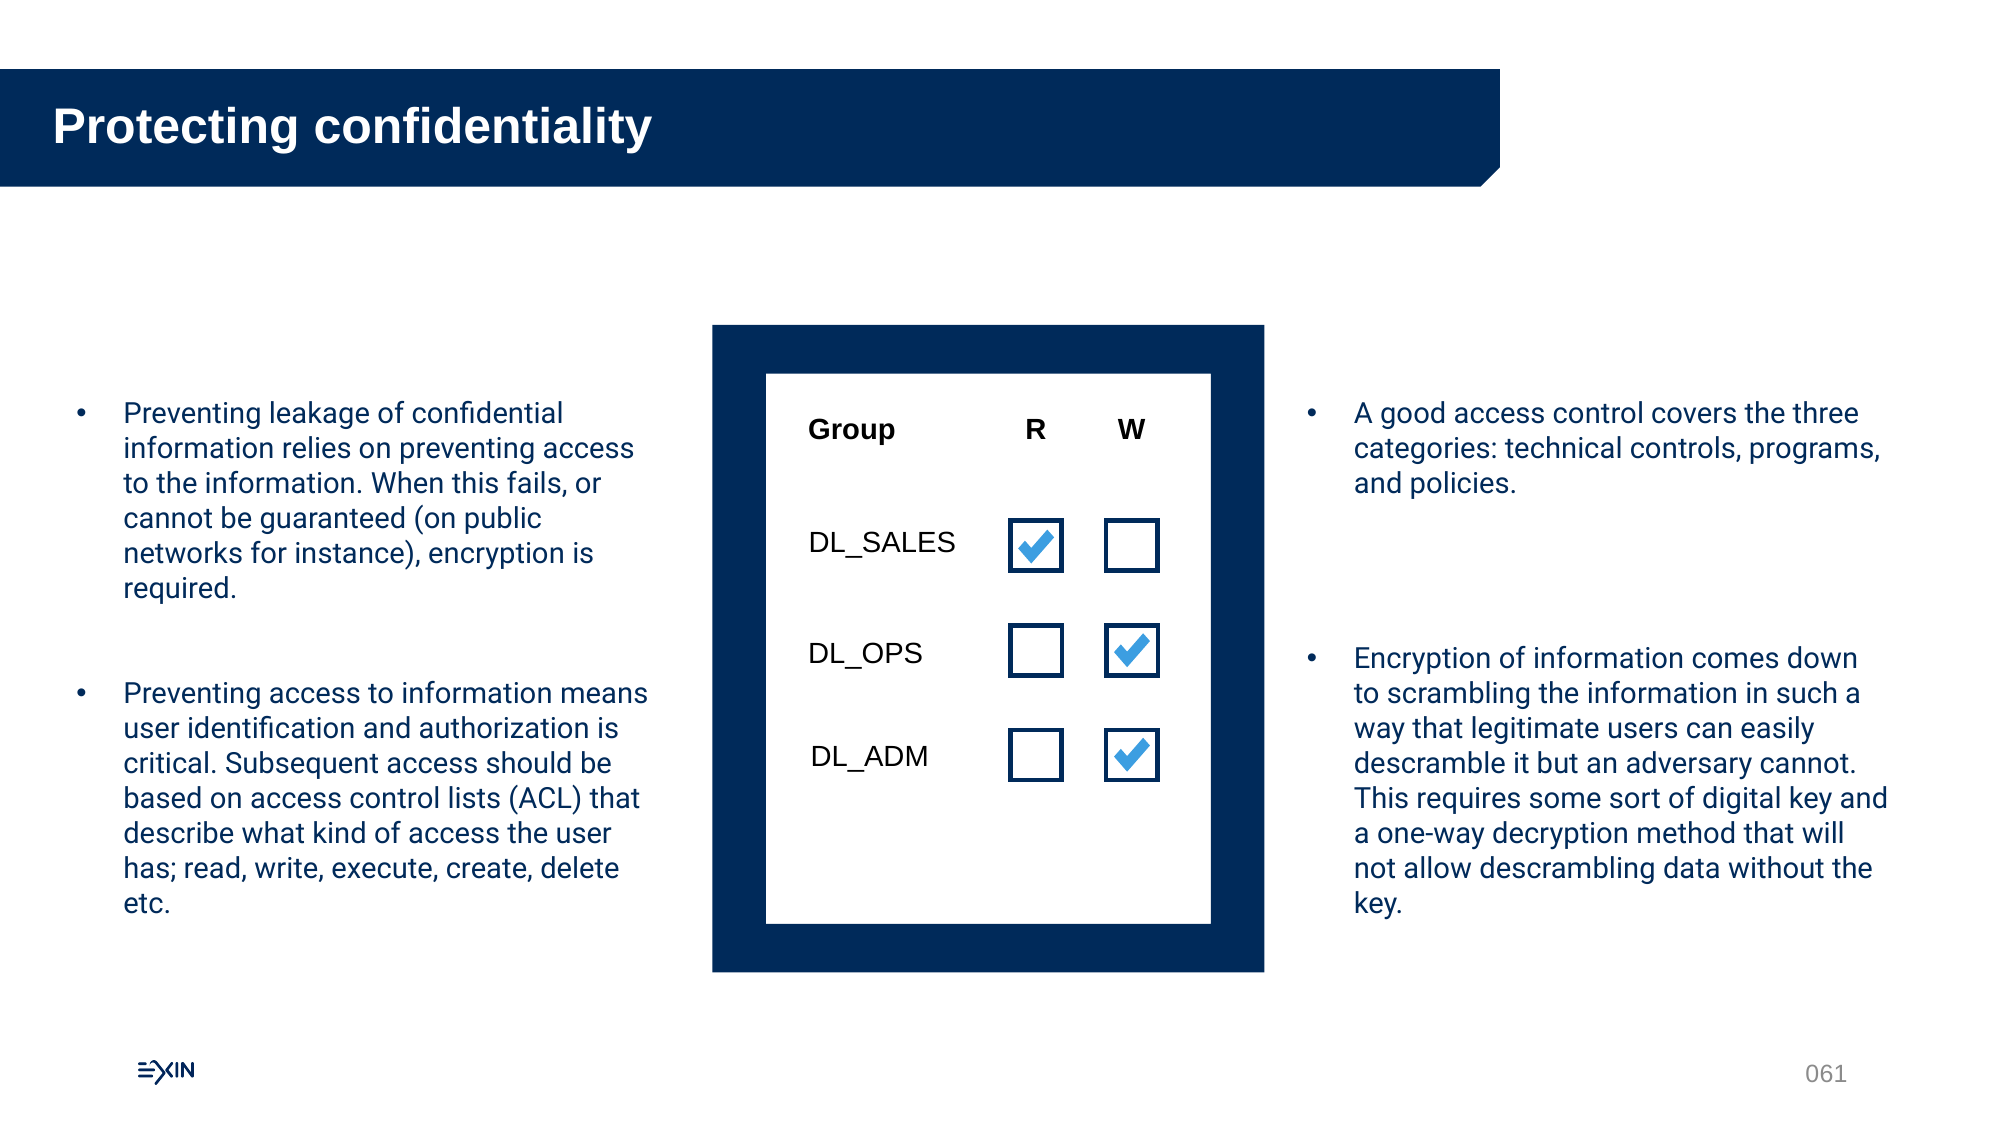

Protecting confidentiality

W
Group
R
DL_SALES

DL_OPS

DL_ADM

Preventing leakage of confidential information relies on preventing access to the information. When this fails, or cannot be guaranteed (on public networks for instance), encryption is required.

Preventing access to information means user identification and authorization is critical. Subsequent access should be based on access control lists (ACL) that describe what kind of access the user has; read, write, execute, create, delete etc.

A good access control covers the three categories: technical controls, programs, and policies.

Encryption of information comes down to scrambling the information in such a way that legitimate users can easily descramble it but an adversary cannot. This requires some sort of digital key and a one-way decryption method that will not allow descrambling data without the key.
061